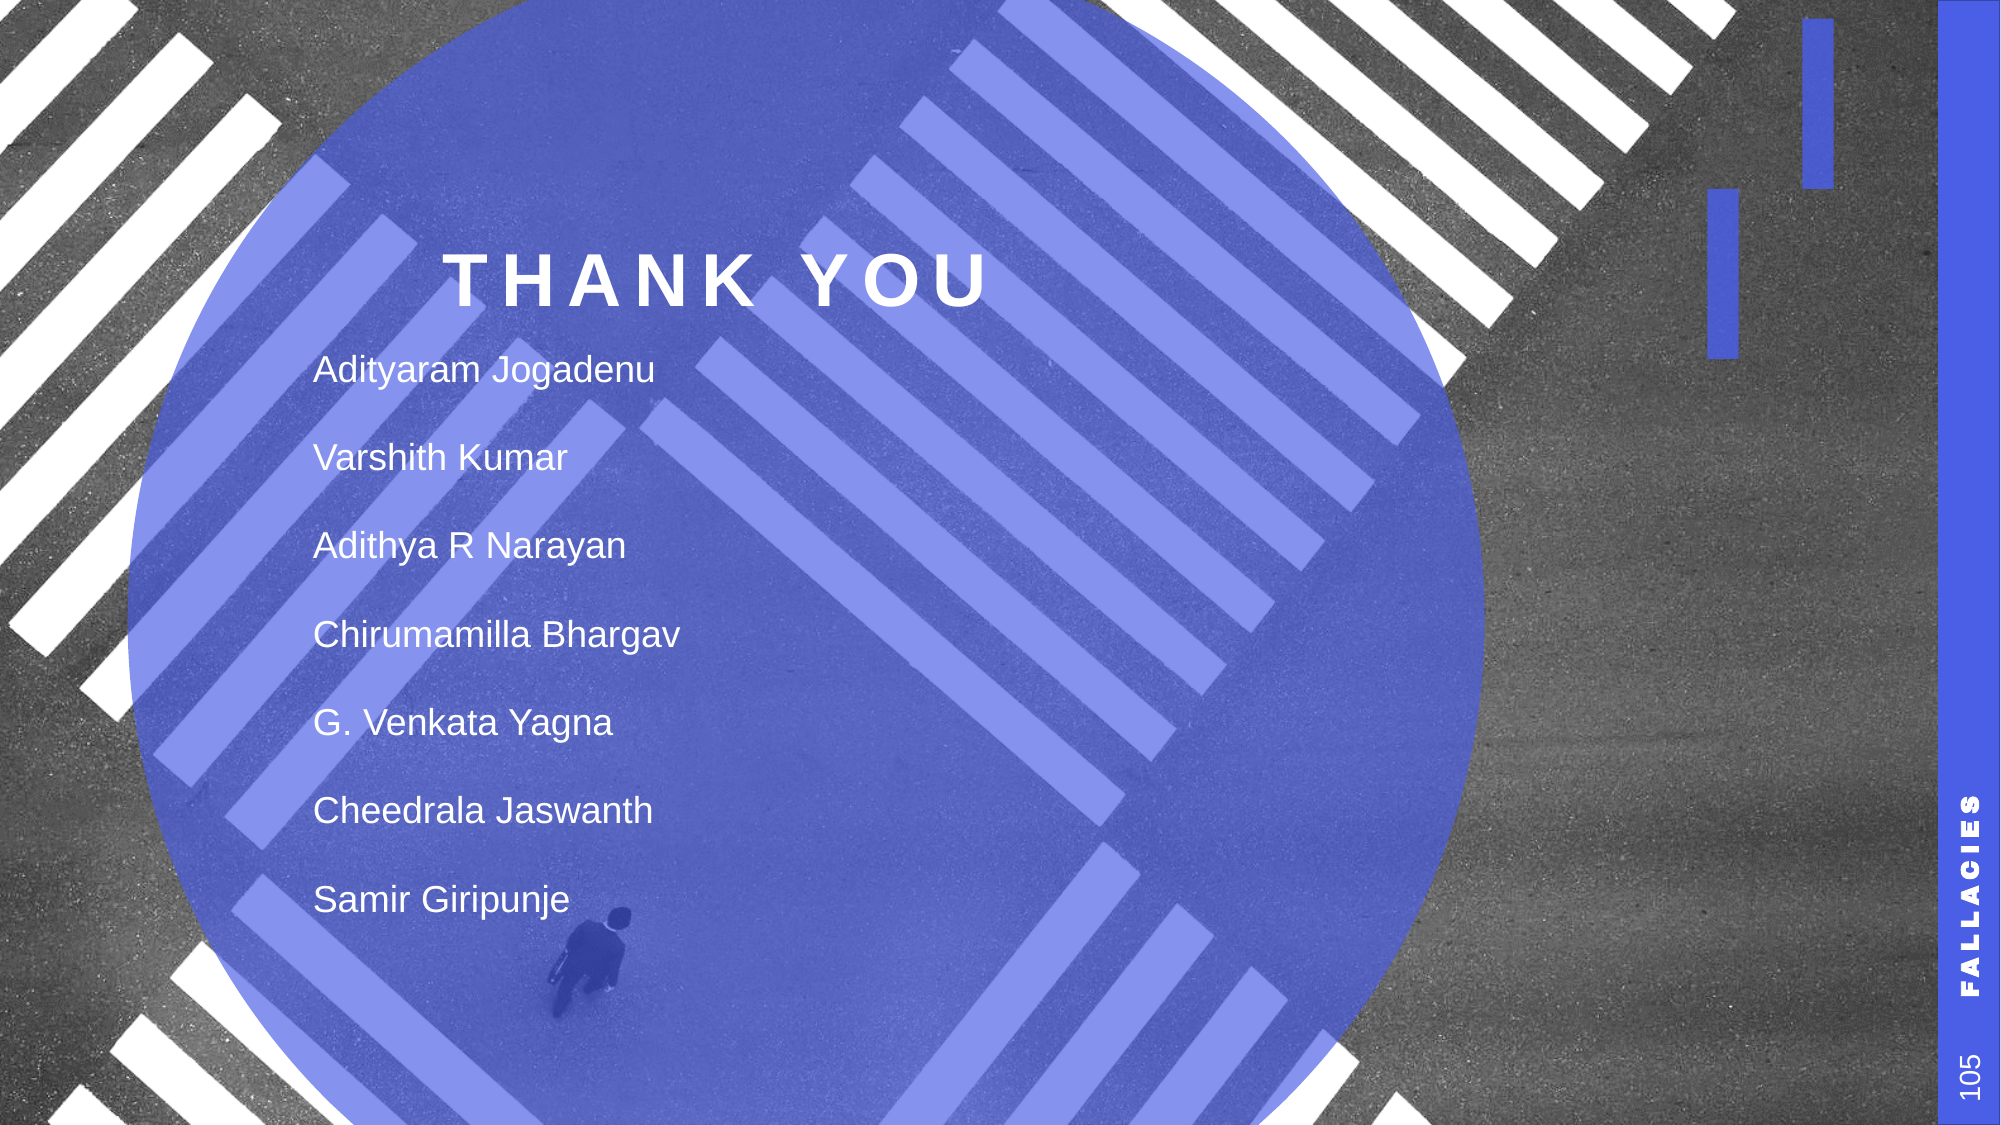

# THANK YOU
Adityaram Jogadenu
Varshith Kumar
Adithya R Narayan
Chirumamilla Bhargav
G. Venkata Yagna
Cheedrala Jaswanth
Samir Giripunje

mirjam@contoso.com
www.contoso.com

Fallacies
105